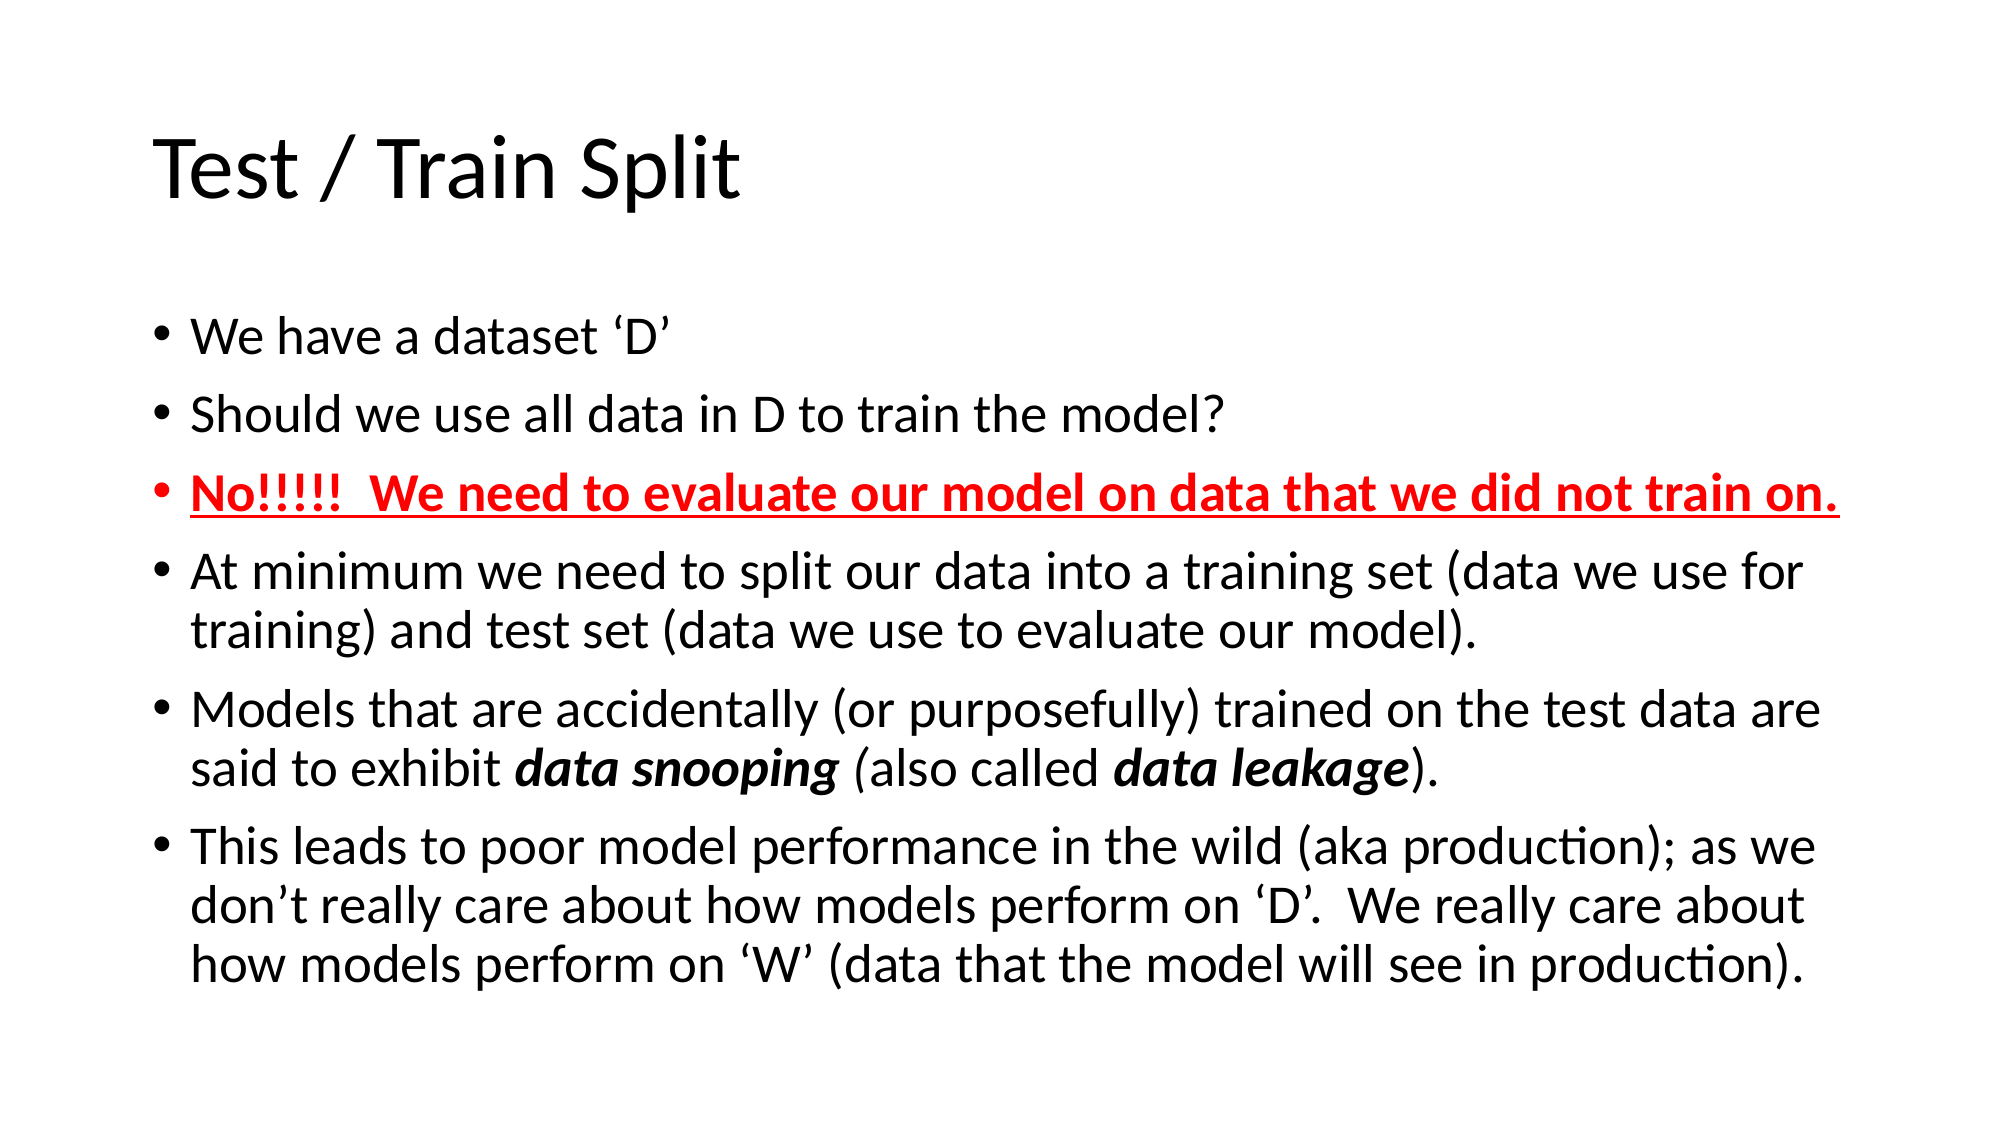

# Test / Train Split
We have a dataset ‘D’
Should we use all data in D to train the model?
No!!!!!  We need to evaluate our model on data that we did not train on.
At minimum we need to split our data into a training set (data we use for training) and test set (data we use to evaluate our model).
Models that are accidentally (or purposefully) trained on the test data are said to exhibit data snooping (also called data leakage).
This leads to poor model performance in the wild (aka production); as we don’t really care about how models perform on ‘D’.  We really care about how models perform on ‘W’ (data that the model will see in production).